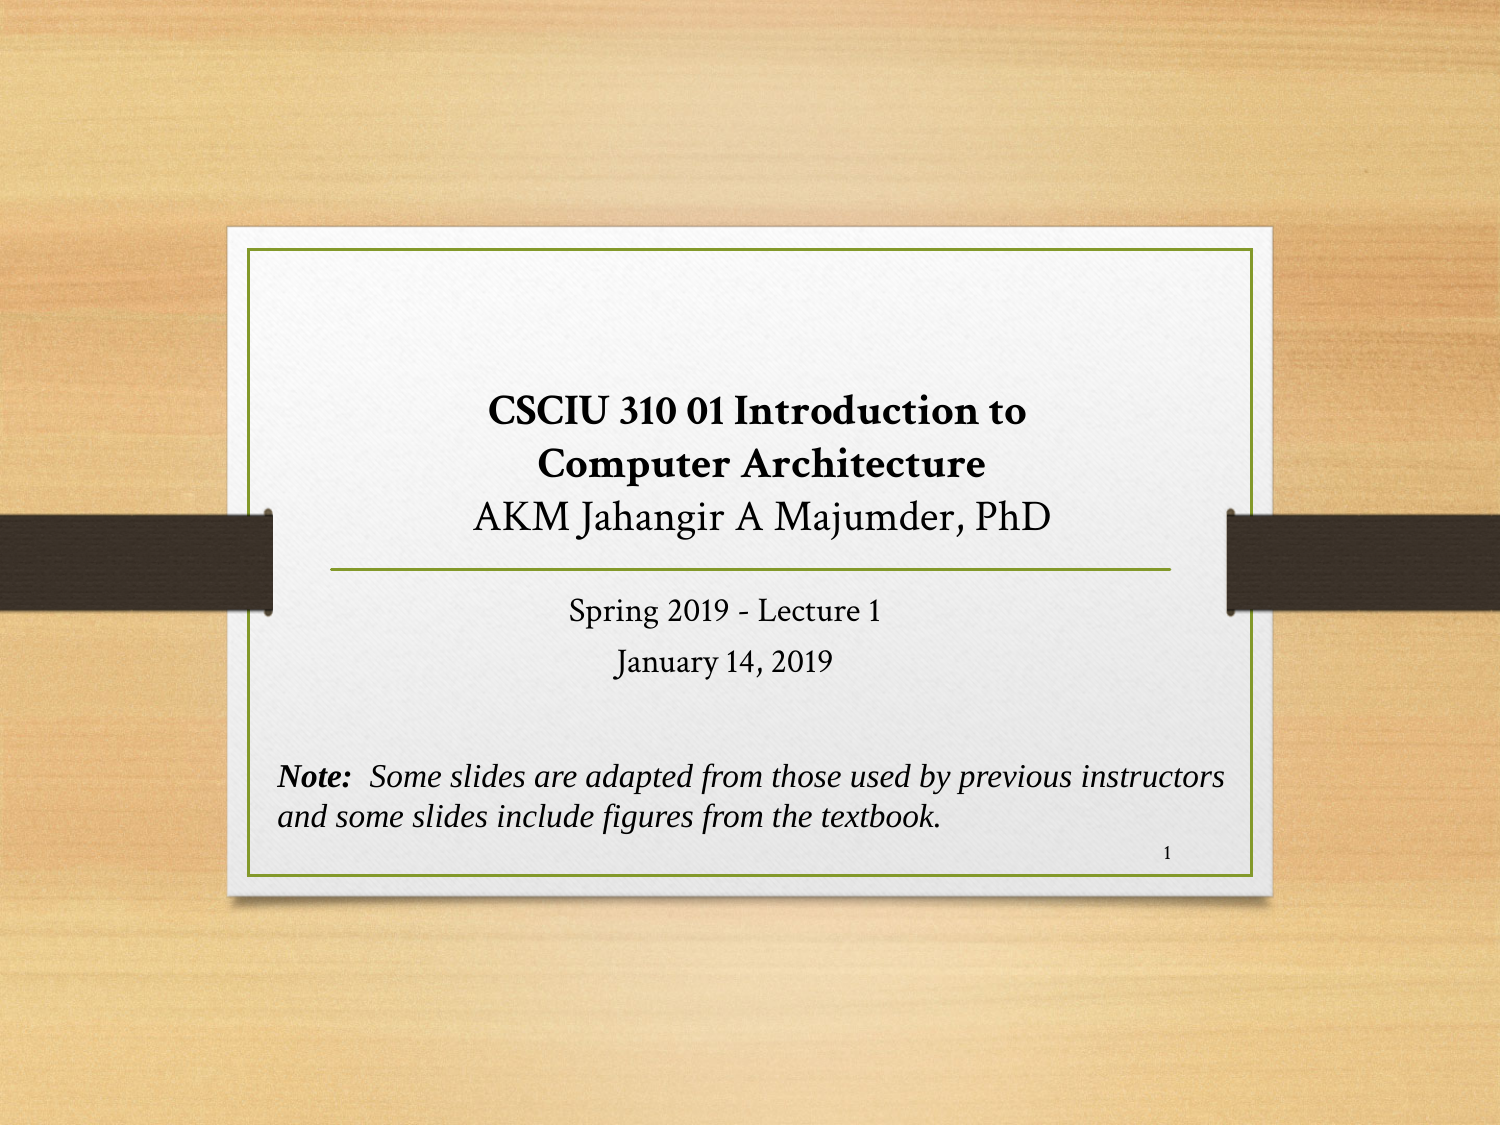

# CSCIU 310 01 Introduction to Computer Architecture AKM Jahangir A Majumder, PhD
Spring 2019 - Lecture 1
January 14, 2019
Note:  Some slides are adapted from those used by previous instructors and some slides include figures from the textbook.
1